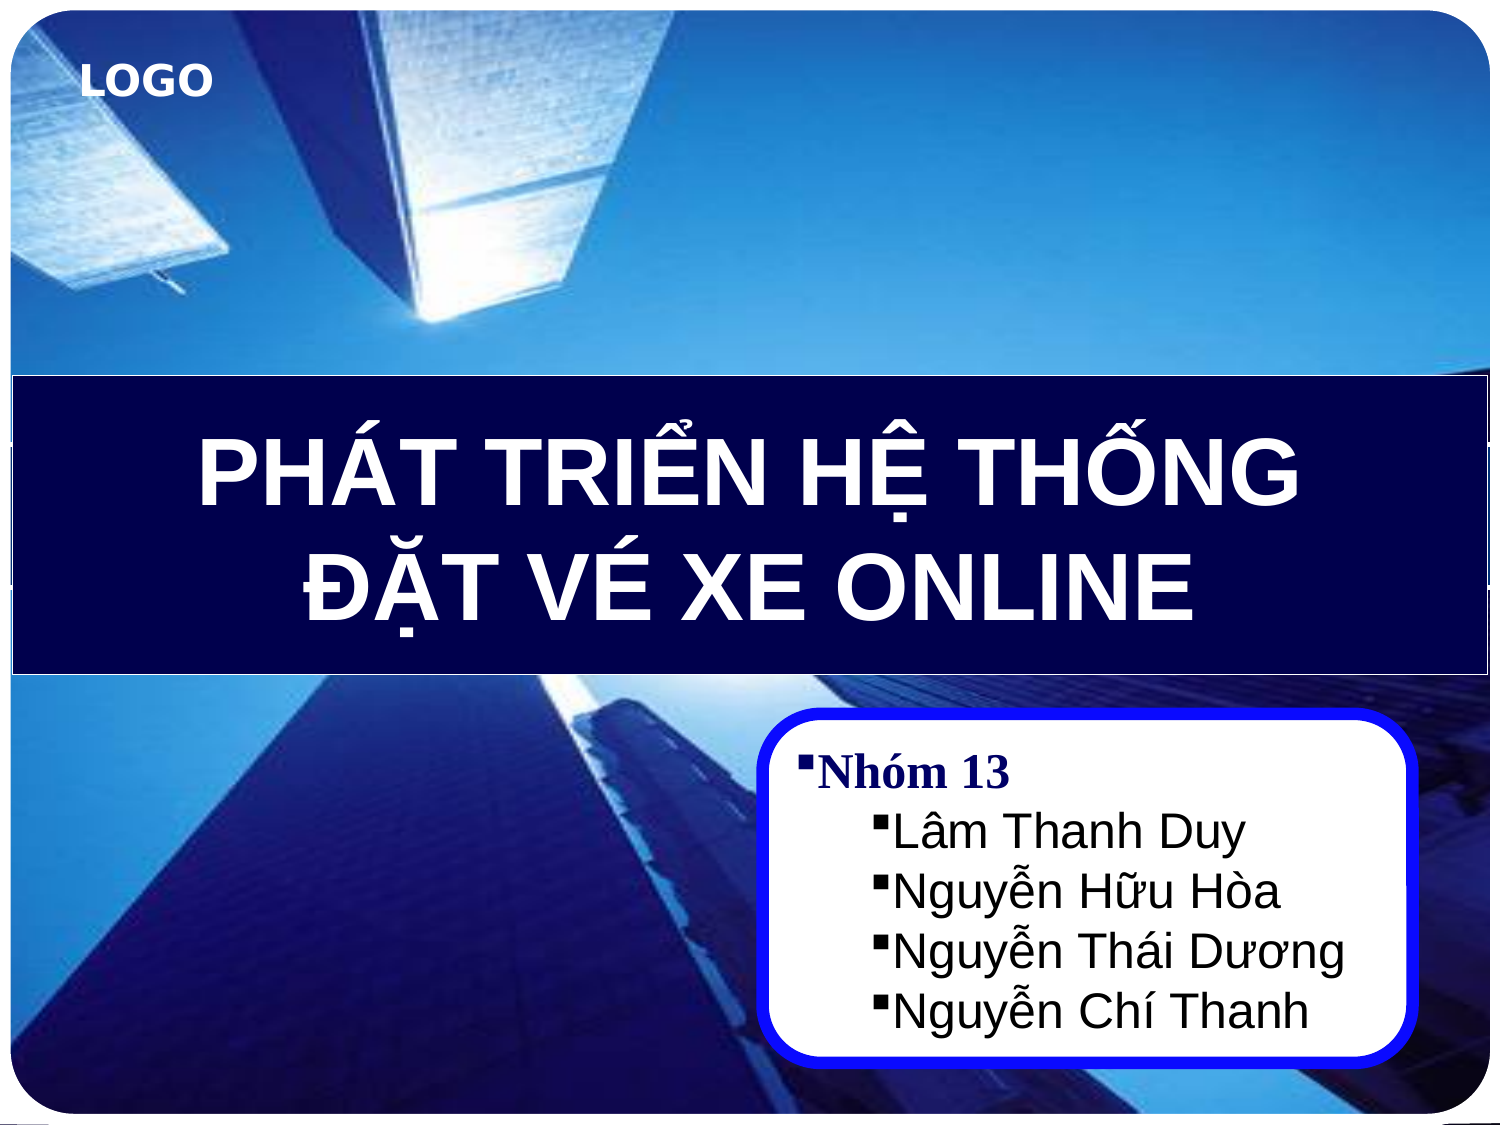

# PHÁT TRIỂN HỆ THỐNG ĐẶT VÉ XE ONLINE
Nhóm 13
Lâm Thanh Duy
Nguyễn Hữu Hòa
Nguyễn Thái Dương
Nguyễn Chí Thanh